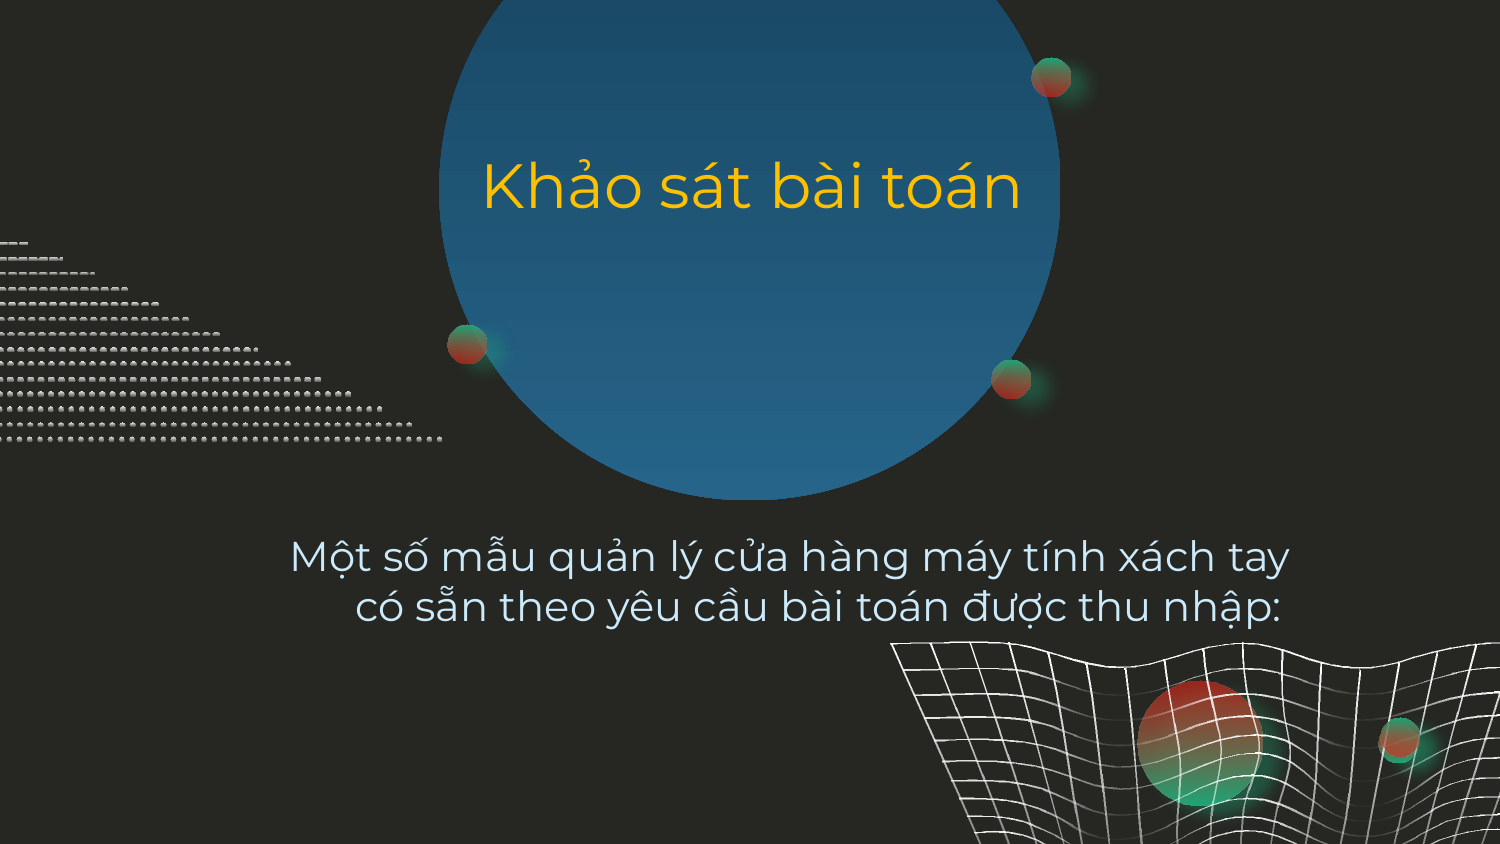

Khảo sát bài toán

Một số mẫu quản lý cửa hàng máy tính xách tay có sẵn theo yêu cầu bài toán được thu nhập: